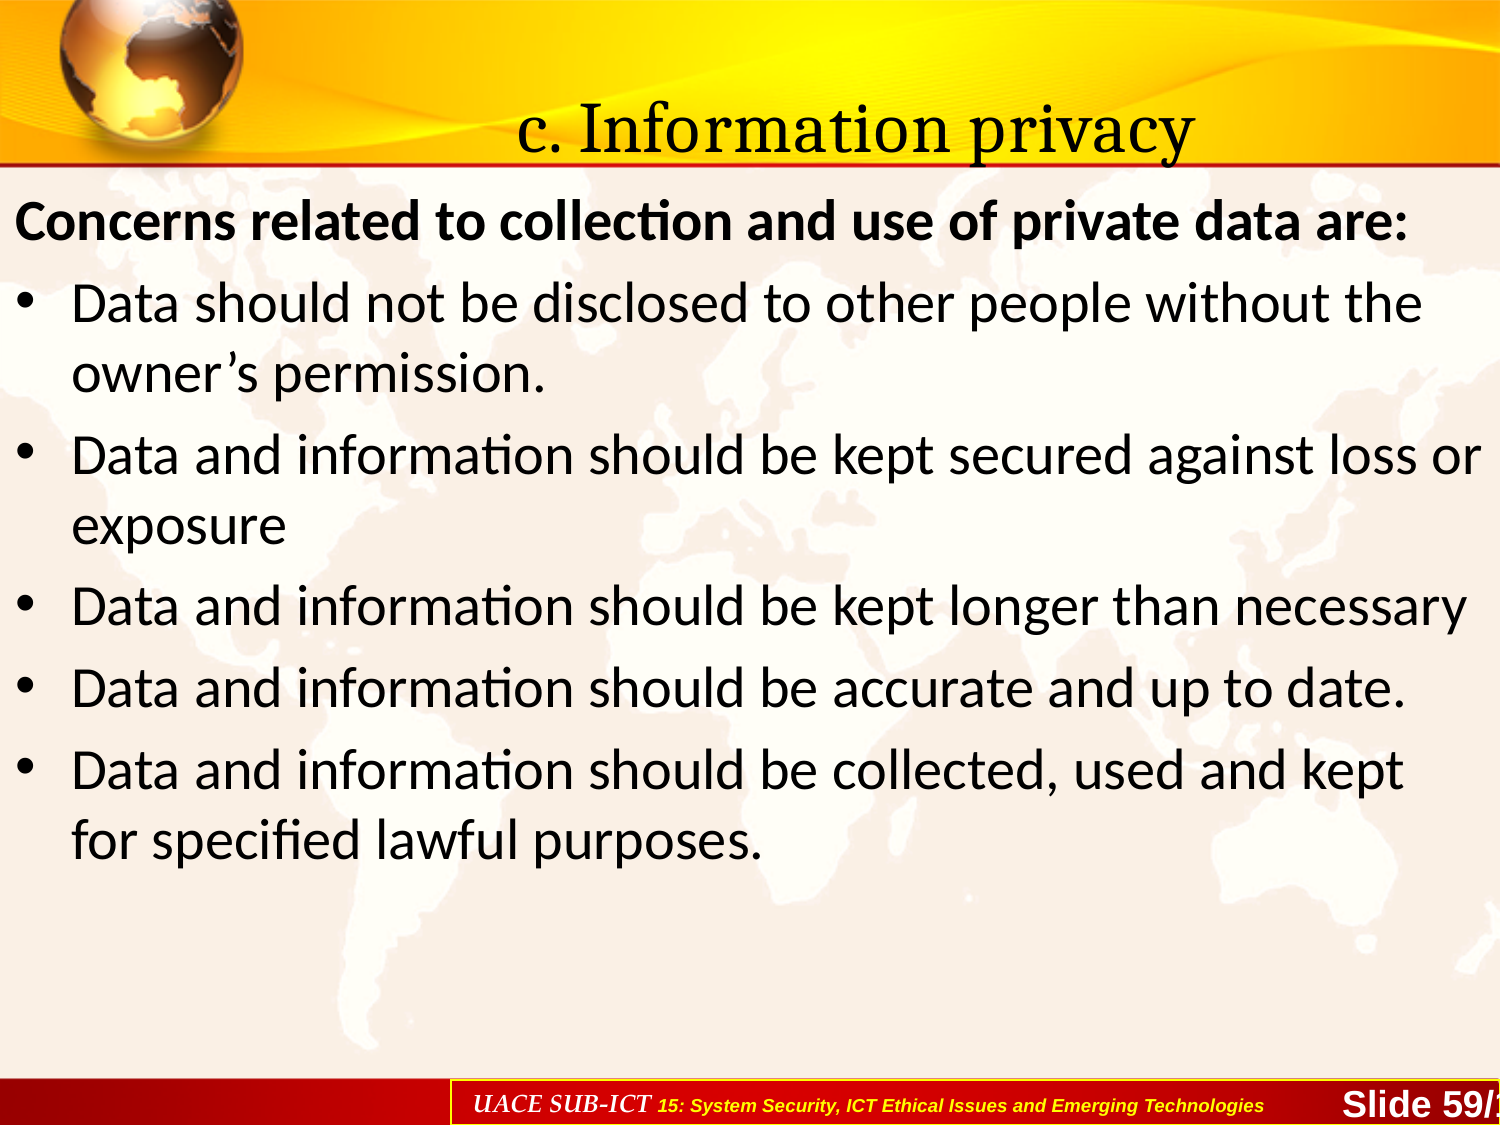

# c. Information privacy
Concerns related to collection and use of private data are:
Data should not be disclosed to other people without the owner’s permission.
Data and information should be kept secured against loss or exposure
Data and information should be kept longer than necessary
Data and information should be accurate and up to date.
Data and information should be collected, used and kept for specified lawful purposes.